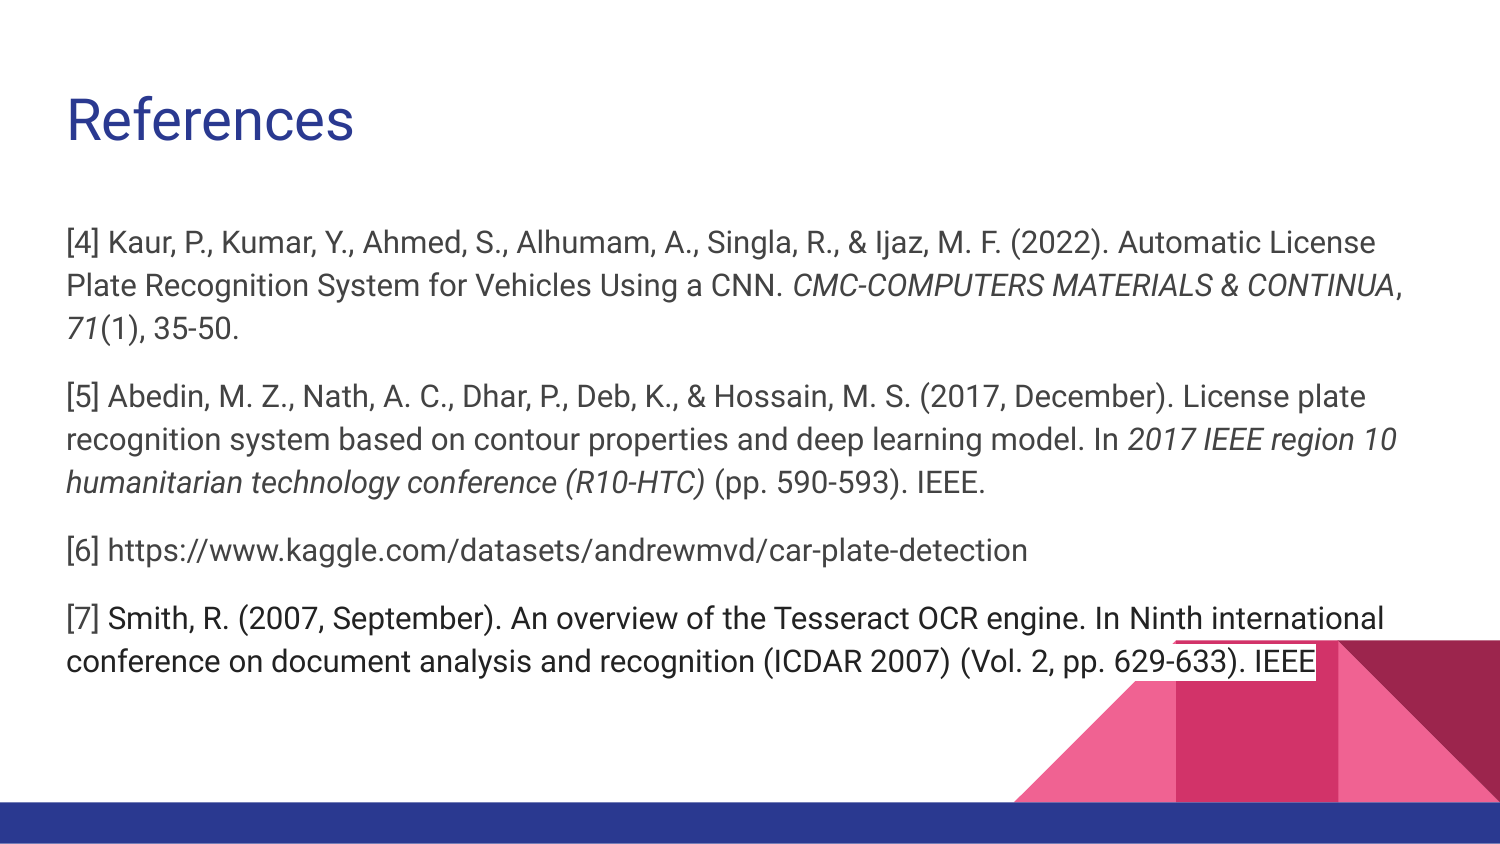

# References
[4] Kaur, P., Kumar, Y., Ahmed, S., Alhumam, A., Singla, R., & Ijaz, M. F. (2022). Automatic License Plate Recognition System for Vehicles Using a CNN. CMC-COMPUTERS MATERIALS & CONTINUA, 71(1), 35-50.
[5] Abedin, M. Z., Nath, A. C., Dhar, P., Deb, K., & Hossain, M. S. (2017, December). License plate recognition system based on contour properties and deep learning model. In 2017 IEEE region 10 humanitarian technology conference (R10-HTC) (pp. 590-593). IEEE.
[6] https://www.kaggle.com/datasets/andrewmvd/car-plate-detection
[7] Smith, R. (2007, September). An overview of the Tesseract OCR engine. In Ninth international conference on document analysis and recognition (ICDAR 2007) (Vol. 2, pp. 629-633). IEEE